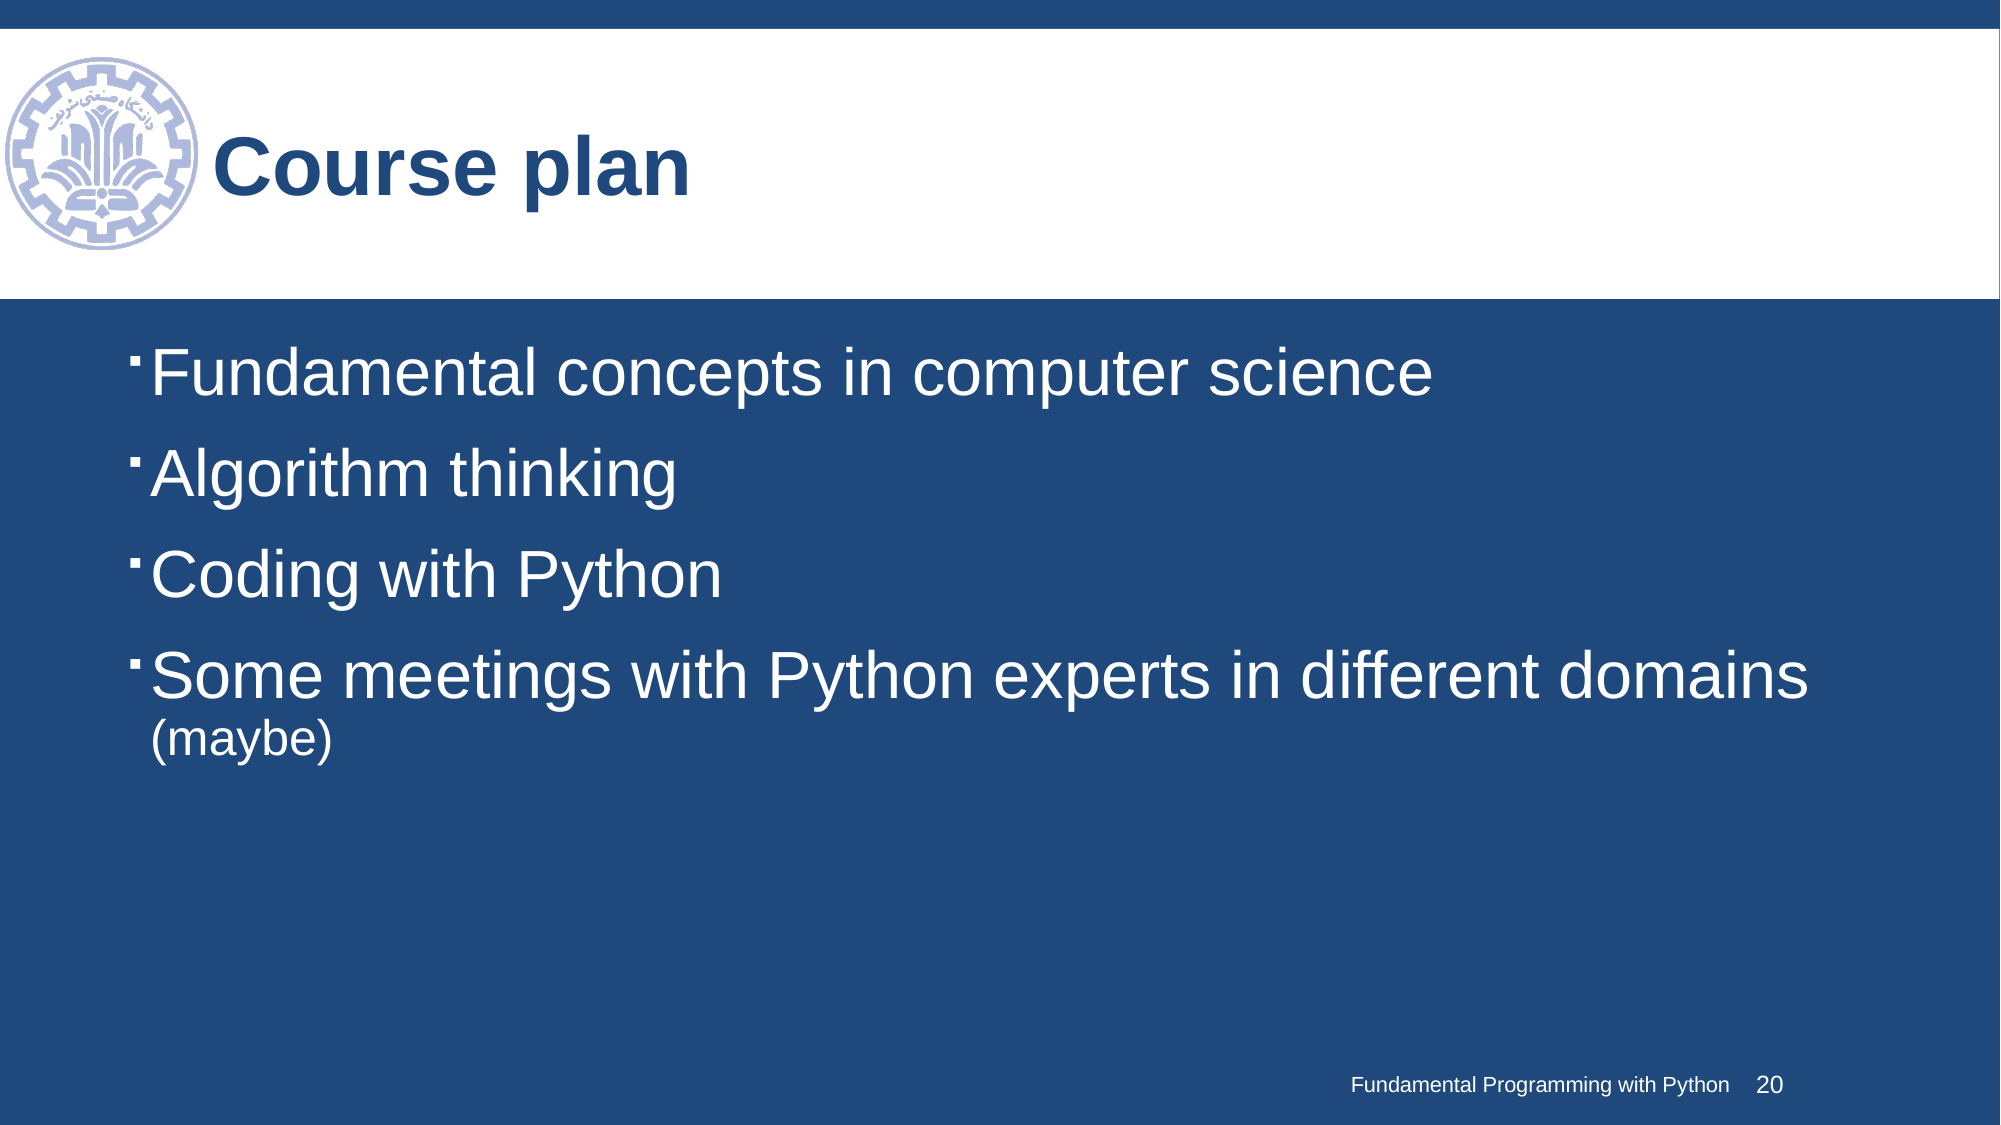

# Course plan
Fundamental concepts in computer science
Algorithm thinking
Coding with Python
Some meetings with Python experts in different domains (maybe)

Fundamental Programming with Python
20